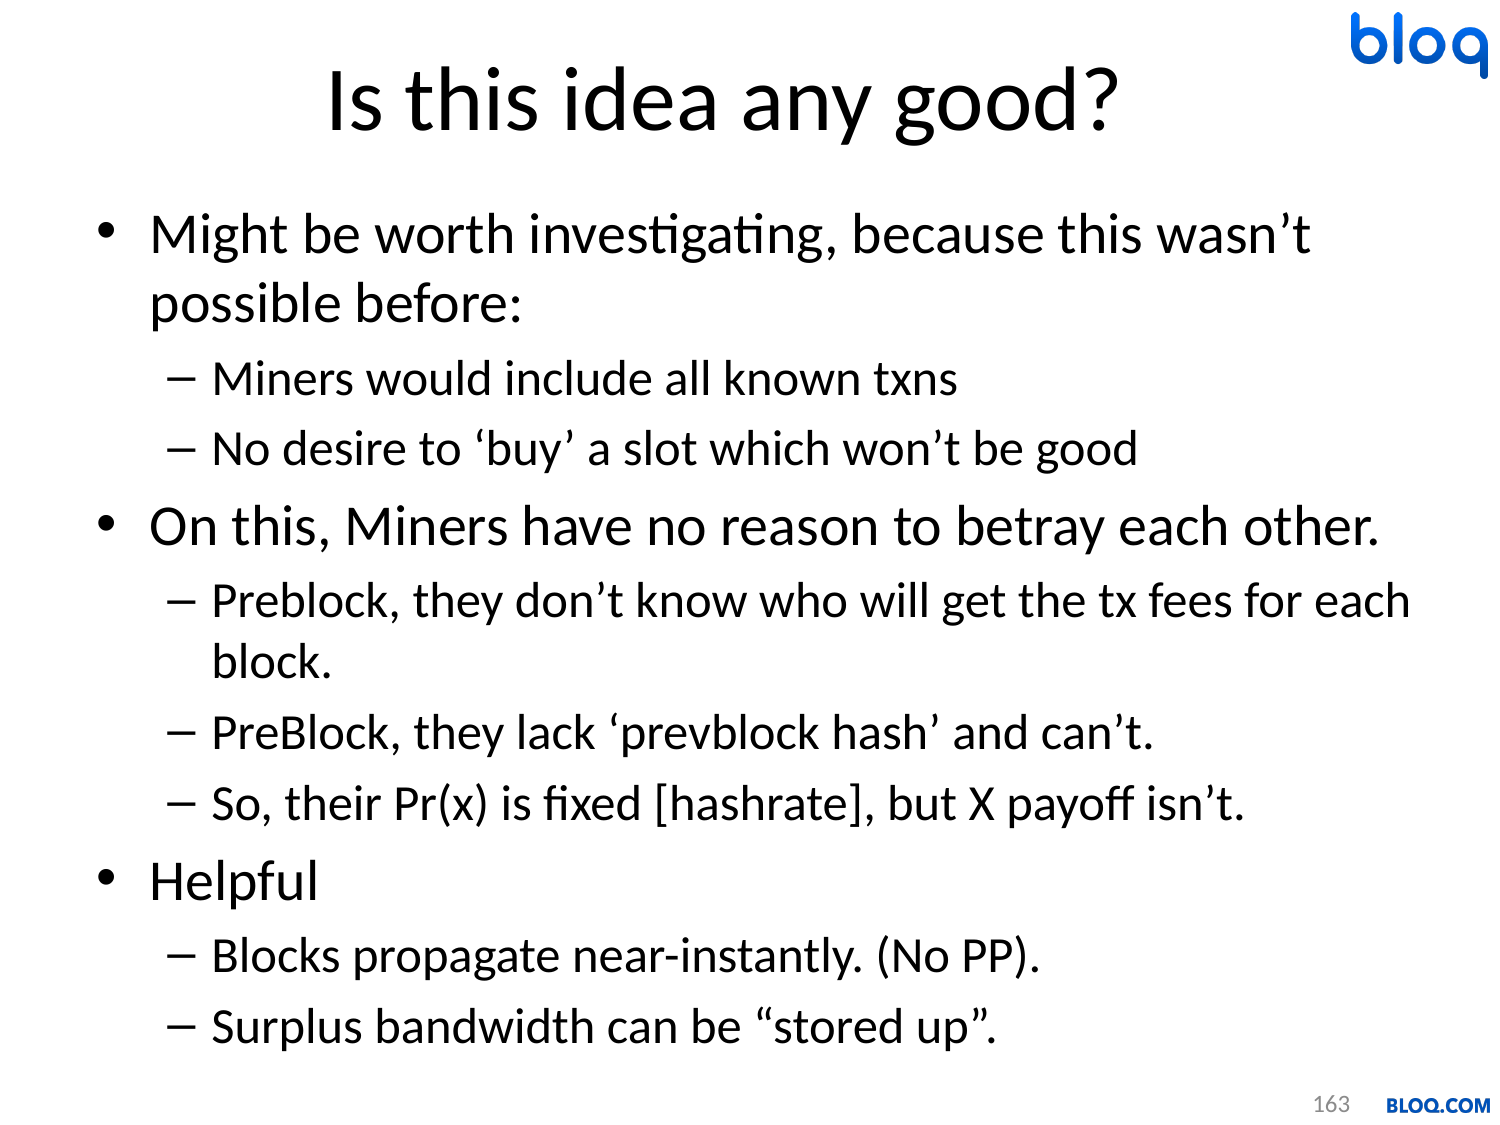

# Is this idea any good?
Might be worth investigating, because this wasn’t possible before:
Miners would include all known txns
No desire to ‘buy’ a slot which won’t be good
On this, Miners have no reason to betray each other.
Preblock, they don’t know who will get the tx fees for each block.
PreBlock, they lack ‘prevblock hash’ and can’t.
So, their Pr(x) is fixed [hashrate], but X payoff isn’t.
Helpful
Blocks propagate near-instantly. (No PP).
Surplus bandwidth can be “stored up”.

163